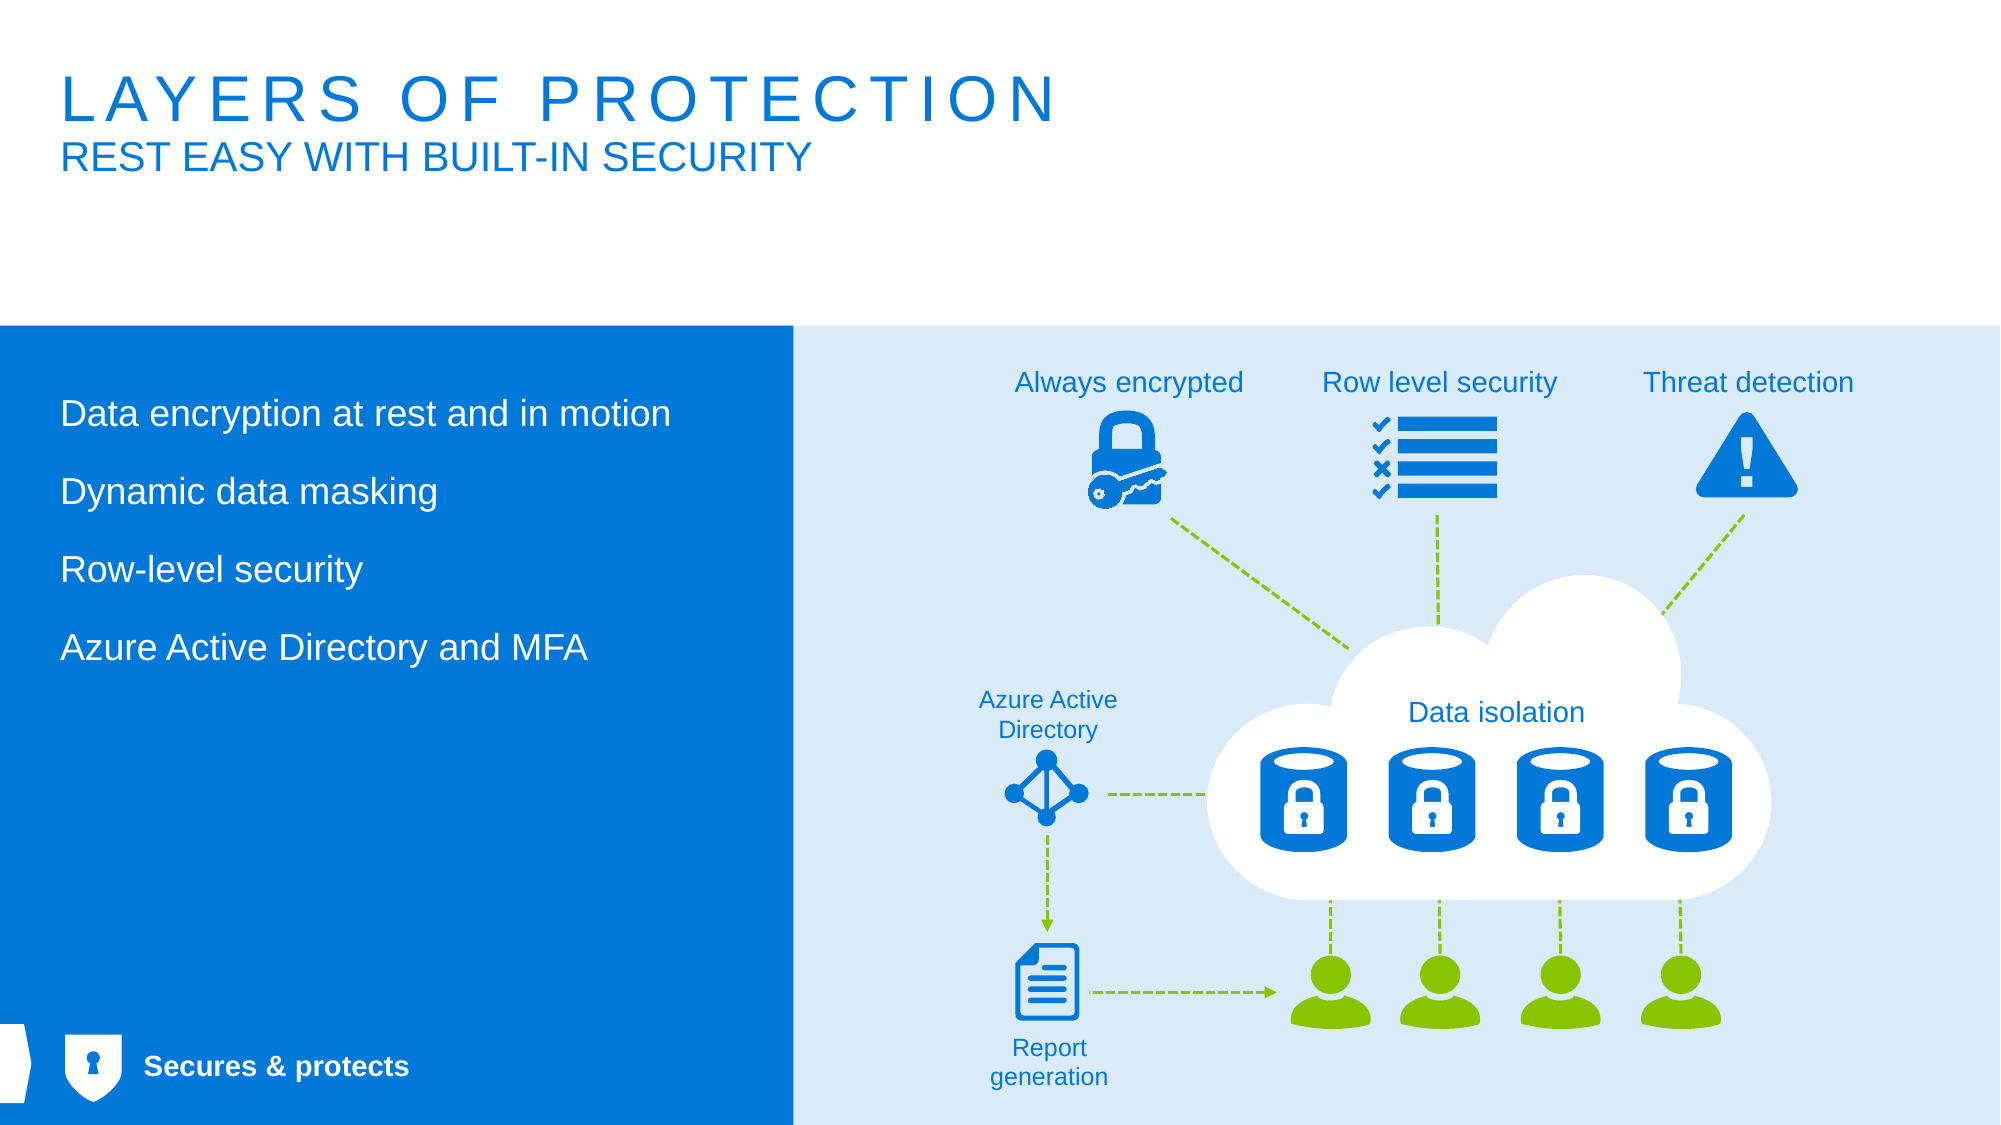

# Layers of protection Rest easy with built-in security
Always encrypted
Row level security
Threat detection
Data encryption at rest and in motion
Dynamic data masking
Row-level security
Azure Active Directory and MFA

Azure Active Directory
Data isolation

Report generation

Secures & protects